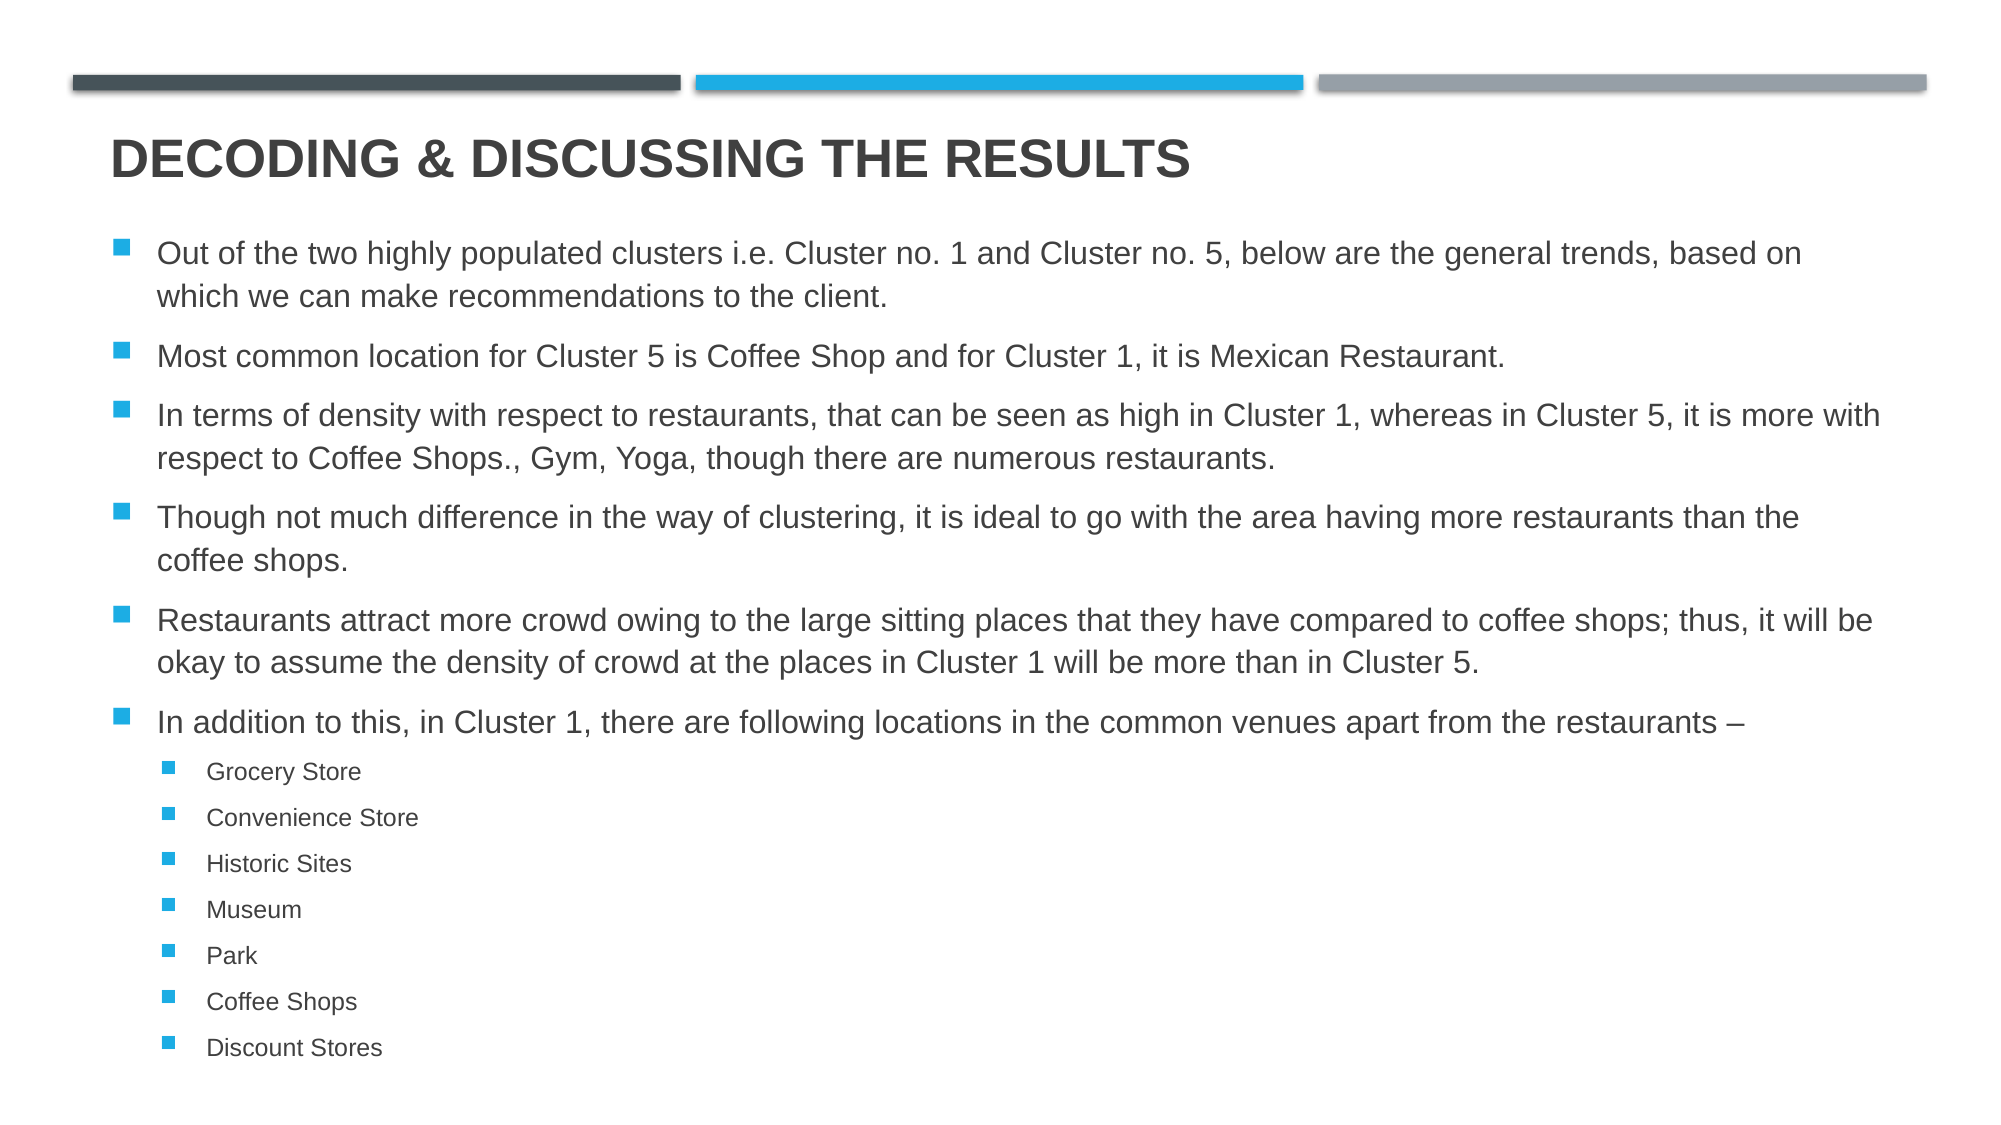

# Decoding & discussing the results
Out of the two highly populated clusters i.e. Cluster no. 1 and Cluster no. 5, below are the general trends, based on which we can make recommendations to the client.
Most common location for Cluster 5 is Coffee Shop and for Cluster 1, it is Mexican Restaurant.
In terms of density with respect to restaurants, that can be seen as high in Cluster 1, whereas in Cluster 5, it is more with respect to Coffee Shops., Gym, Yoga, though there are numerous restaurants.
Though not much difference in the way of clustering, it is ideal to go with the area having more restaurants than the coffee shops.
Restaurants attract more crowd owing to the large sitting places that they have compared to coffee shops; thus, it will be okay to assume the density of crowd at the places in Cluster 1 will be more than in Cluster 5.
In addition to this, in Cluster 1, there are following locations in the common venues apart from the restaurants –
Grocery Store
Convenience Store
Historic Sites
Museum
Park
Coffee Shops
Discount Stores